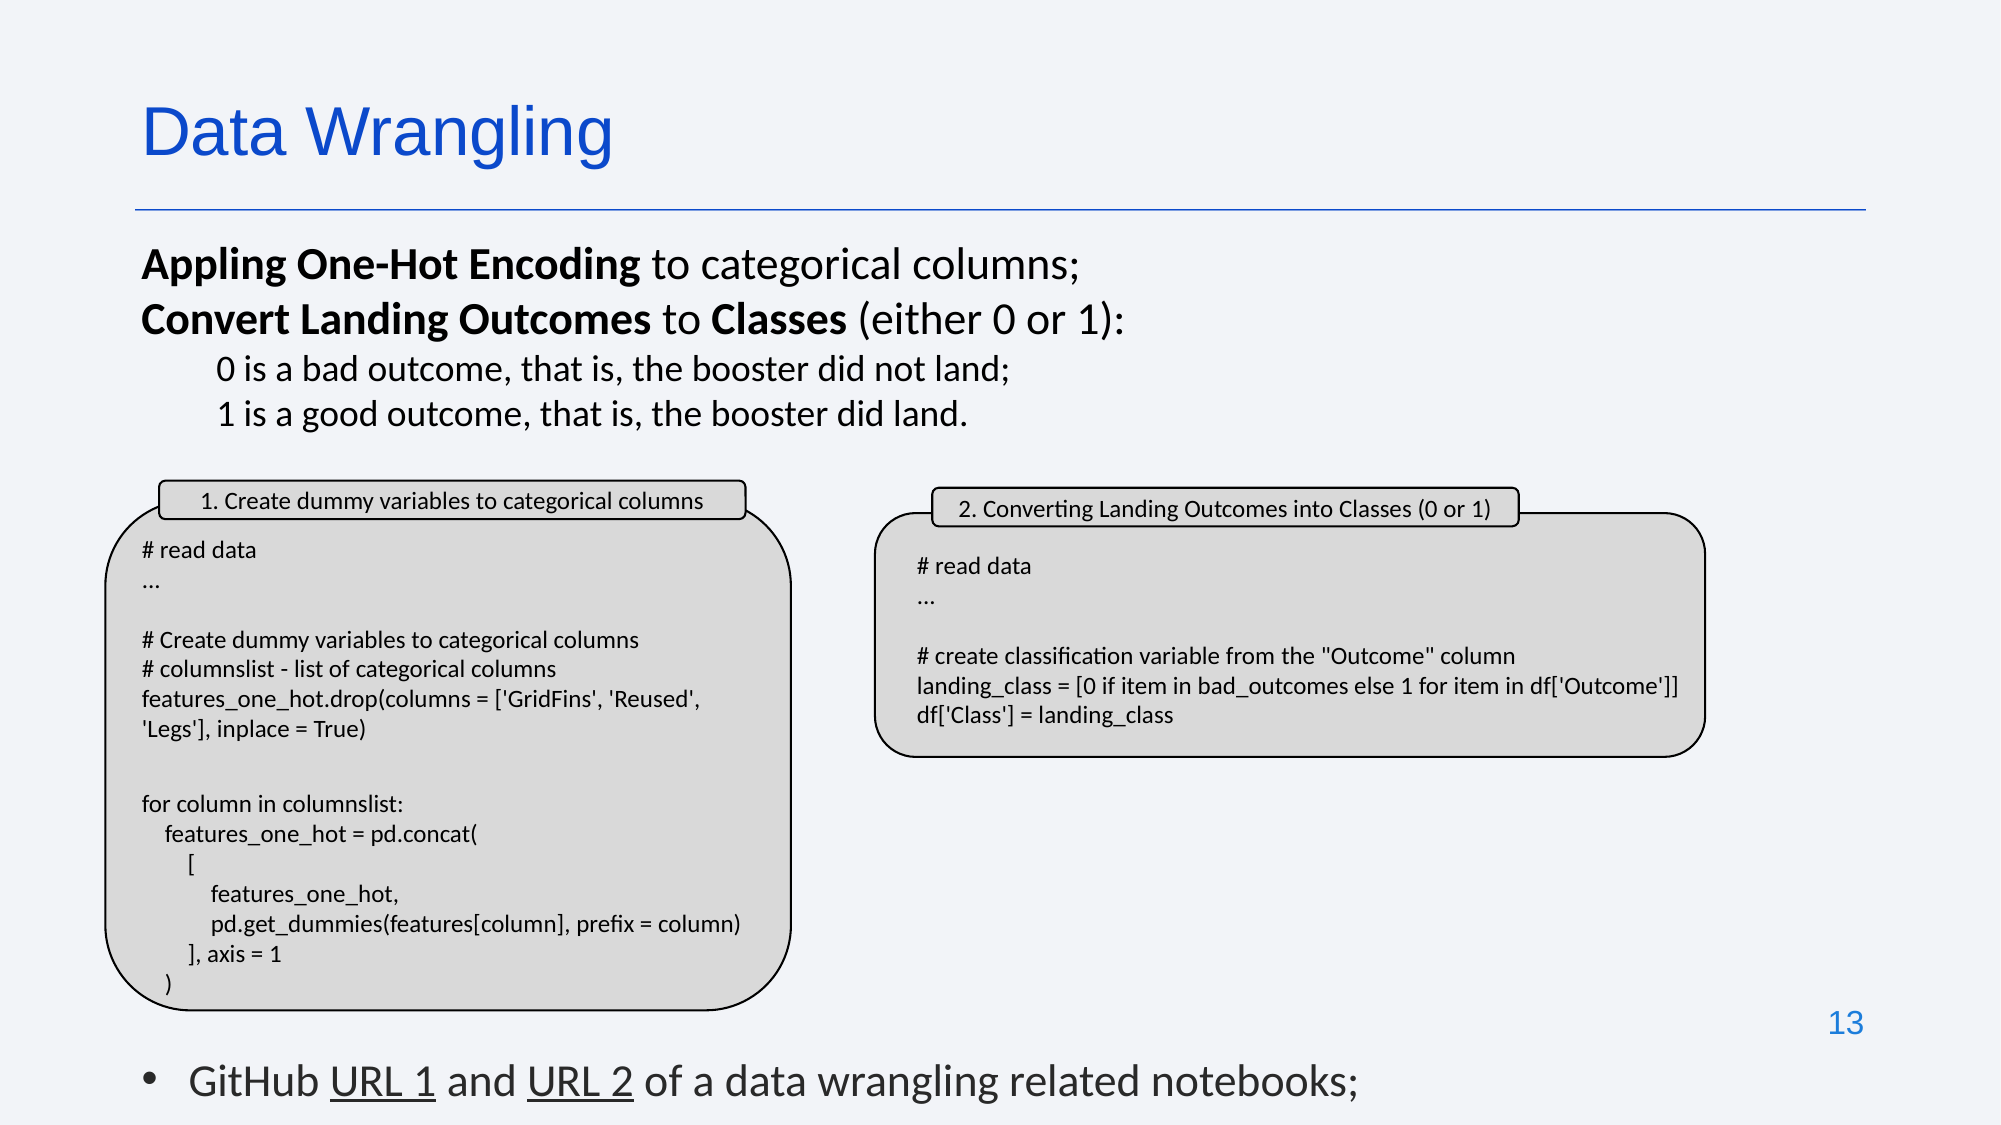

Data Wrangling
Appling One-Hot Encoding to categorical columns;
Convert Landing Outcomes to Classes (either 0 or 1):
0 is a bad outcome, that is, the booster did not land;
1 is a good outcome, that is, the booster did land.

1. Create dummy variables to categorical columns
2. Converting Landing Outcomes into Classes (0 or 1)

# read data
...

# Create dummy variables to categorical columns
# columnslist - list of categorical columns
features_one_hot.drop(columns = ['GridFins', 'Reused', 'Legs'], inplace = True)

for column in columnslist:
    features_one_hot = pd.concat(
        [
            features_one_hot,
            pd.get_dummies(features[column], prefix = column)
        ], axis = 1
    )
# read data
...

# create classification variable from the "Outcome" column
landing_class = [0 if item in bad_outcomes else 1 for item in df['Outcome']]
df['Class'] = landing_class
13
GitHub URL 1 and URL 2 of a data wrangling related notebooks;